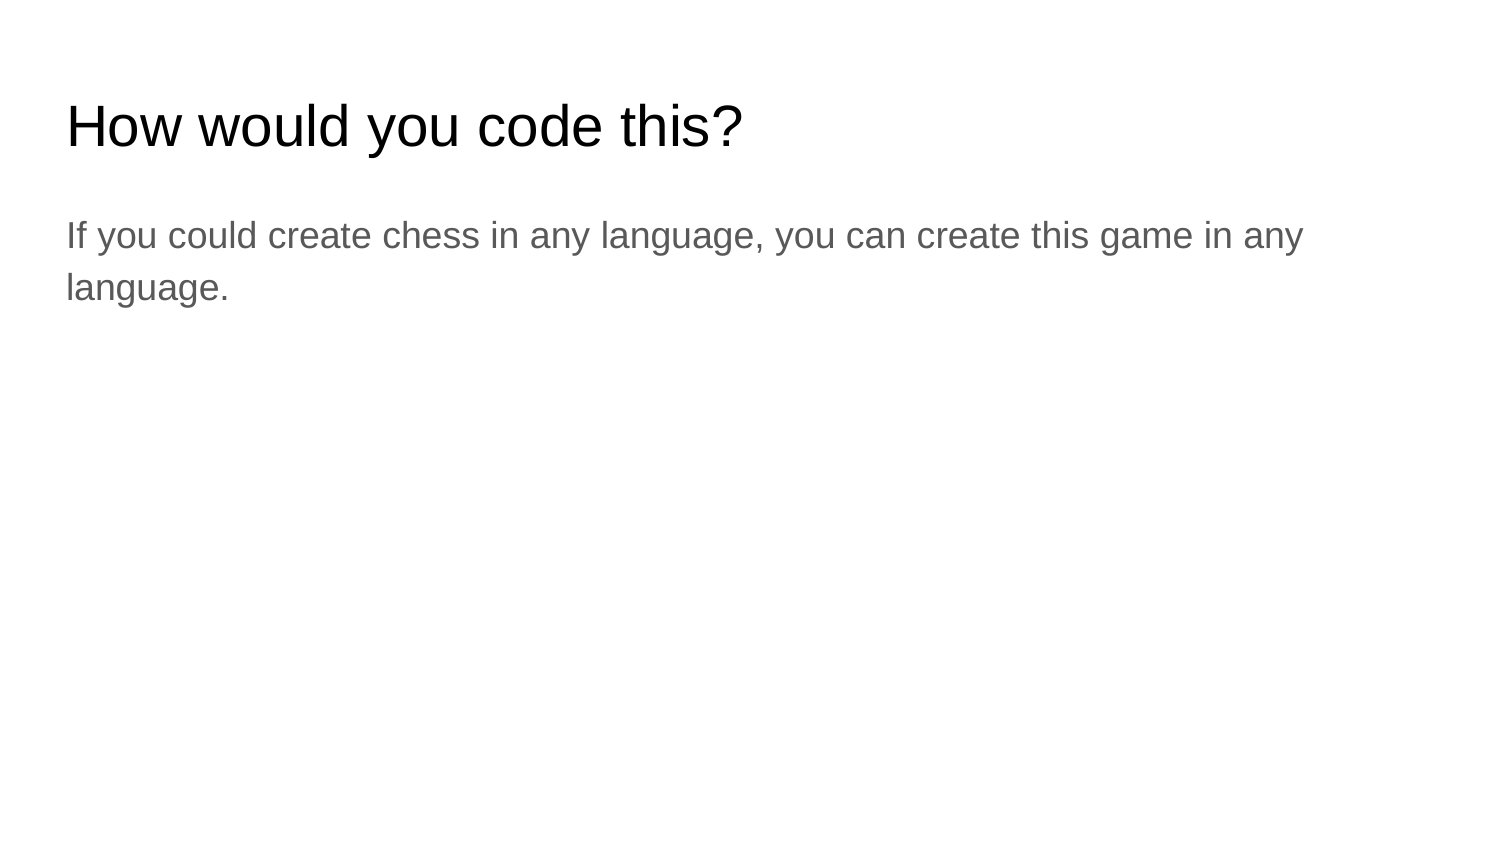

# How would you code this?
If you could create chess in any language, you can create this game in any language.